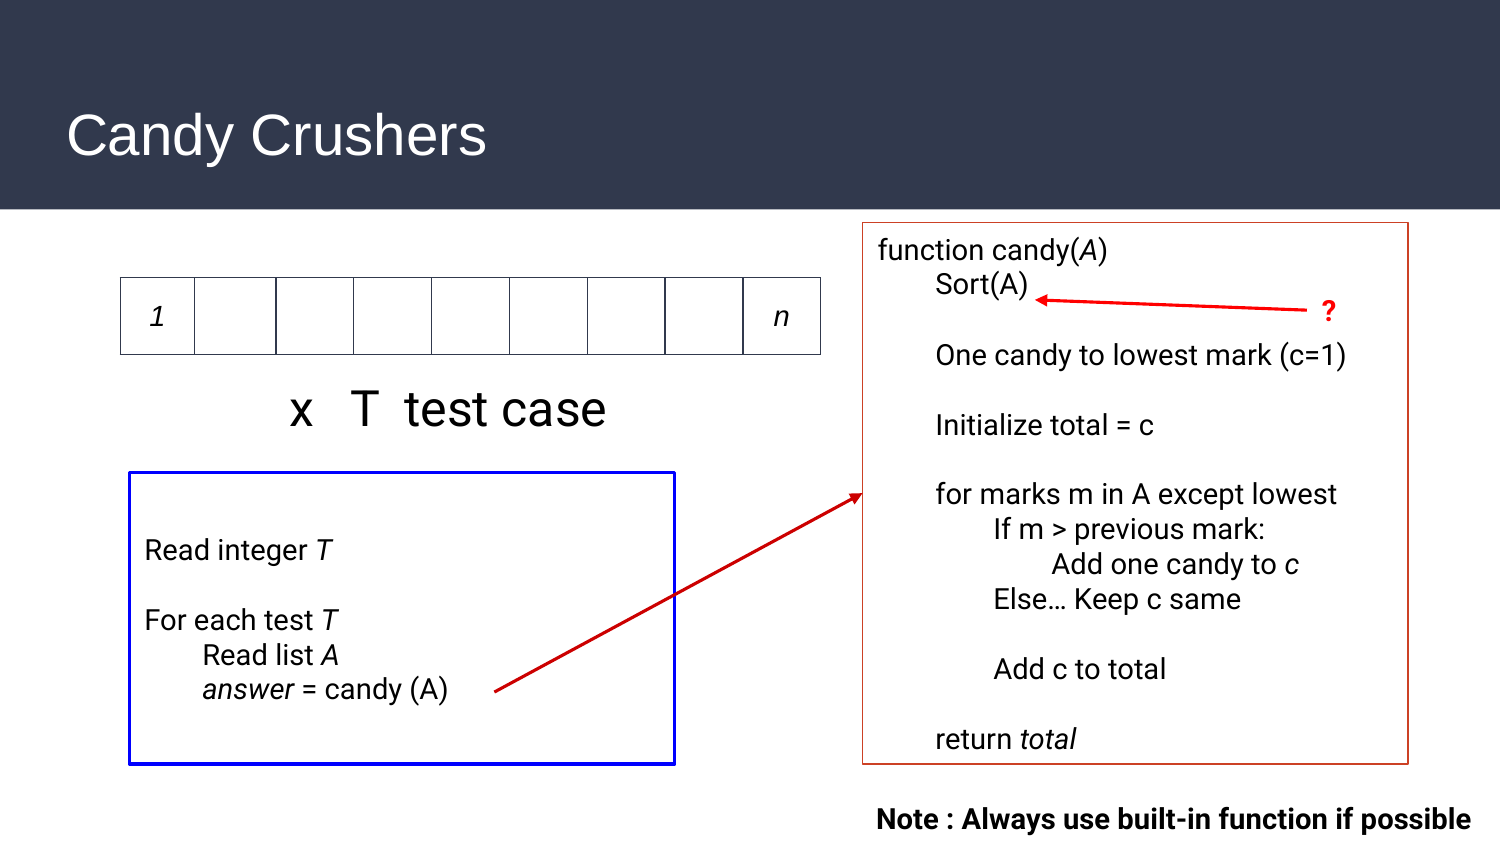

# Candy Crushers

function candy(A)
        Sort(A)

        One candy to lowest mark (c=1)
        Initialize total = c

        for marks m in A except lowest
                If m > previous mark:
                        Add one candy to c
                Else… Keep c same

                Add c to total

        return total
| 1 |  |  |  |  |  |  |  | n |
| --- | --- | --- | --- | --- | --- | --- | --- | --- |
?
 x   T  test case
Read integer T

For each test T
        Read list A
        answer = candy (A)
Note : Always use built-in function if possible